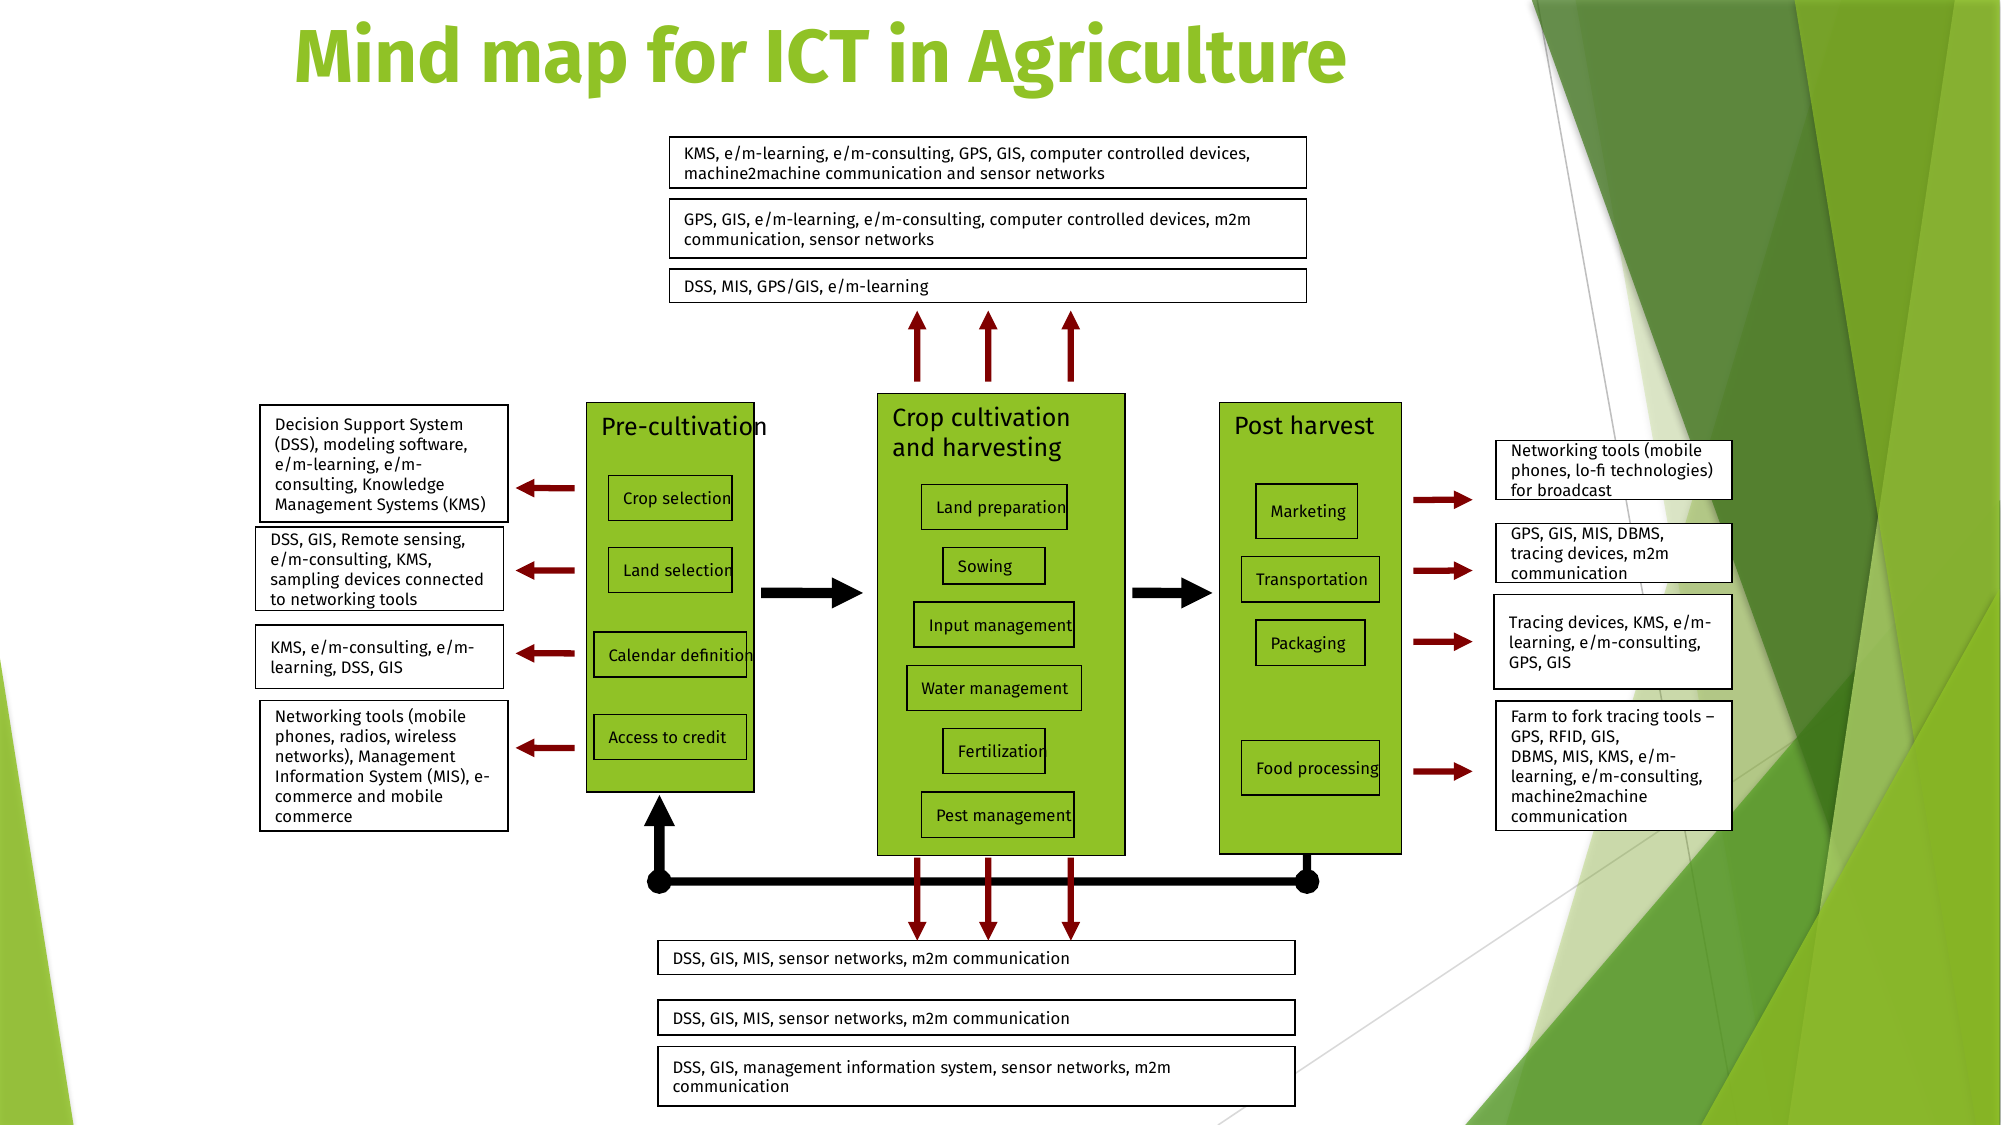

# Mind map for ICT in Agriculture
KMS, e/m-learning, e/m-consulting, GPS, GIS, computer controlled devices, machine2machine communication and sensor networks
GPS, GIS, e/m-learning, e/m-consulting, computer controlled devices, m2m communication, sensor networks
DSS, MIS, GPS/GIS, e/m-learning

Crop cultivation
and harvesting
Pre-cultivation
Post harvest
Decision Support System (DSS), modeling software, e/m-learning, e/m-consulting, Knowledge Management Systems (KMS)
Networking tools (mobile phones, lo-fi technologies) for broadcast
Crop selection
Marketing
Land preparation

GPS, GIS, MIS, DBMS, tracing devices, m2m communication
DSS, GIS, Remote sensing,
e/m-consulting, KMS, sampling devices connected to networking tools
Sowing
Land selection
Transportation

Tracing devices, KMS, e/m-learning, e/m-consulting, GPS, GIS
Input management
Packaging
KMS, e/m-consulting, e/m-learning, DSS, GIS
Calendar definition

Water management
Networking tools (mobile phones, radios, wireless networks), Management Information System (MIS), e-commerce and mobile commerce
Farm to fork tracing tools – GPS, RFID, GIS,
DBMS, MIS, KMS, e/m-learning, e/m-consulting, machine2machine communication
Access to credit
Fertilization
Food processing

Pest management

DSS, GIS, MIS, sensor networks, m2m communication
DSS, GIS, MIS, sensor networks, m2m communication
DSS, GIS, management information system, sensor networks, m2m communication